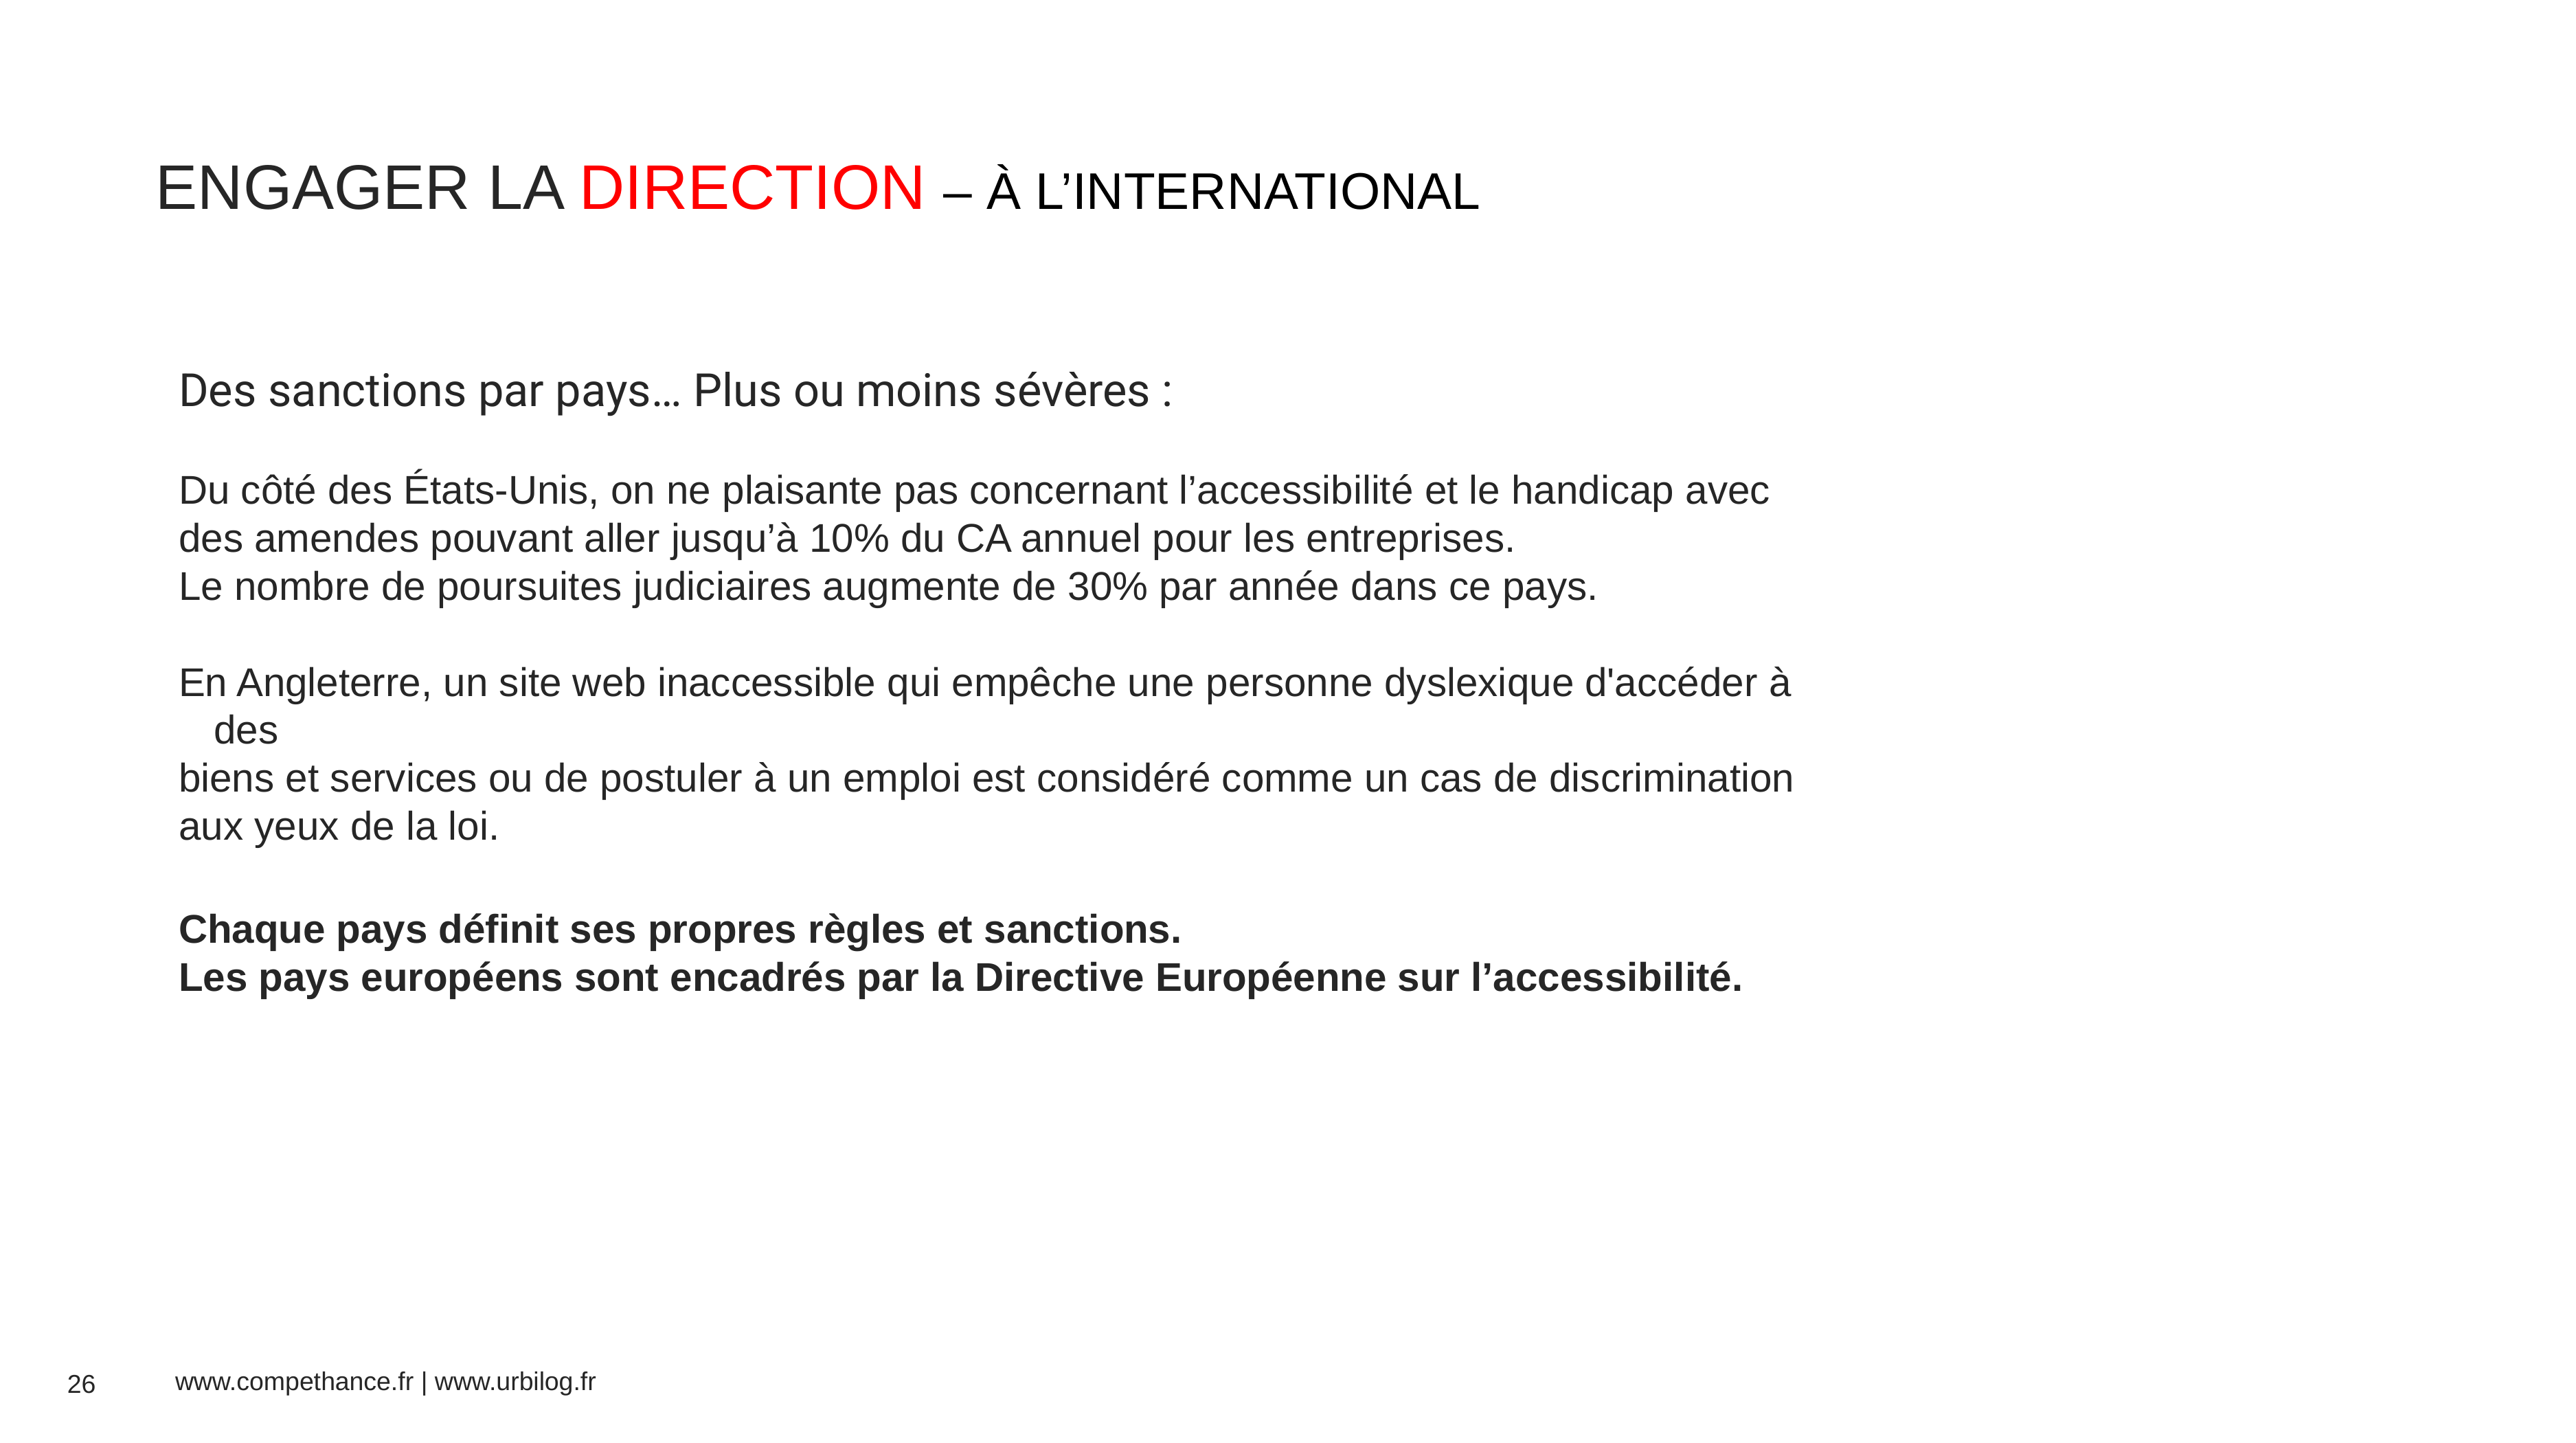

# ENGAGER LA DIRECTION – À L’INTERNATIONAL
Des sanctions par pays… Plus ou moins sévères :

Du côté des États-Unis, on ne plaisante pas concernant l’accessibilité et le handicap avec
des amendes pouvant aller jusqu’à 10% du CA annuel pour les entreprises.
Le nombre de poursuites judiciaires augmente de 30% par année dans ce pays.

En Angleterre, un site web inaccessible qui empêche une personne dyslexique d'accéder à des
biens et services ou de postuler à un emploi est considéré comme un cas de discrimination
aux yeux de la loi.

Chaque pays définit ses propres règles et sanctions.
Les pays européens sont encadrés par la Directive Européenne sur l’accessibilité.
Le retour sur investissement de l’accessibilité se mesure difficilement…